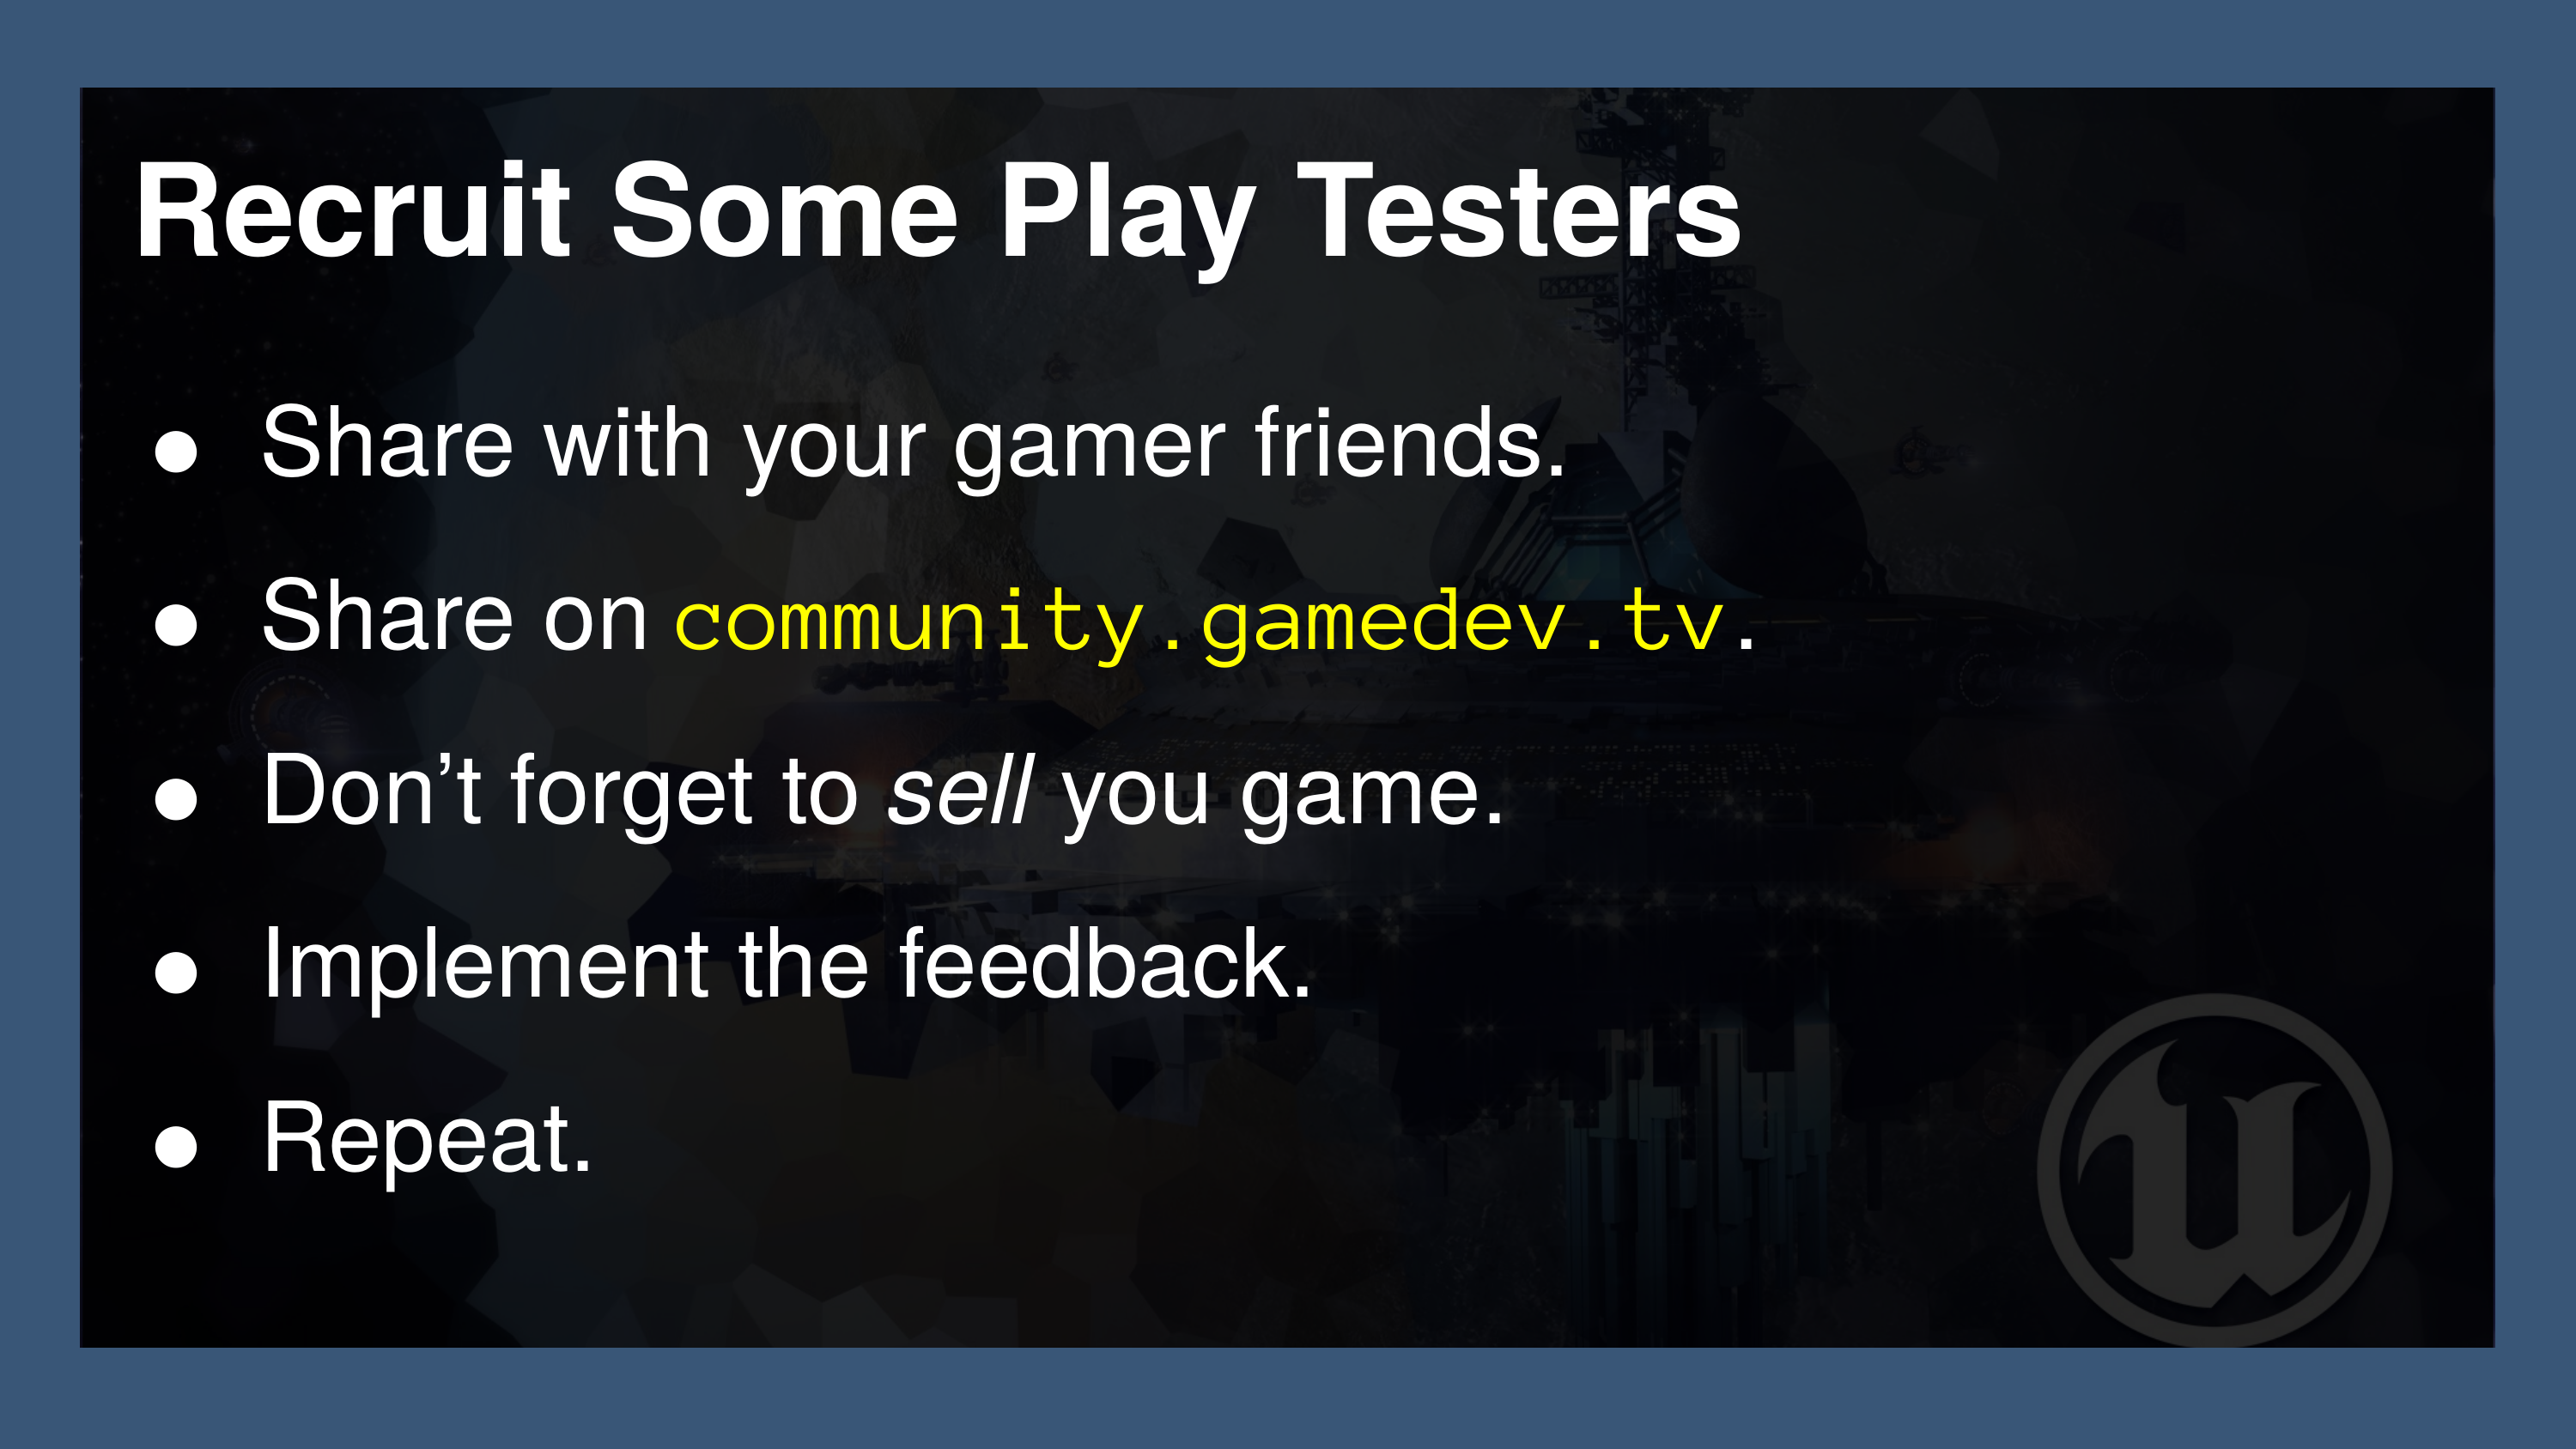

Recruit Some Play Testers
Share with your gamer friends.
Share on community.gamedev.tv.
Don’t forget to sell you game.
Implement the feedback.
Repeat.